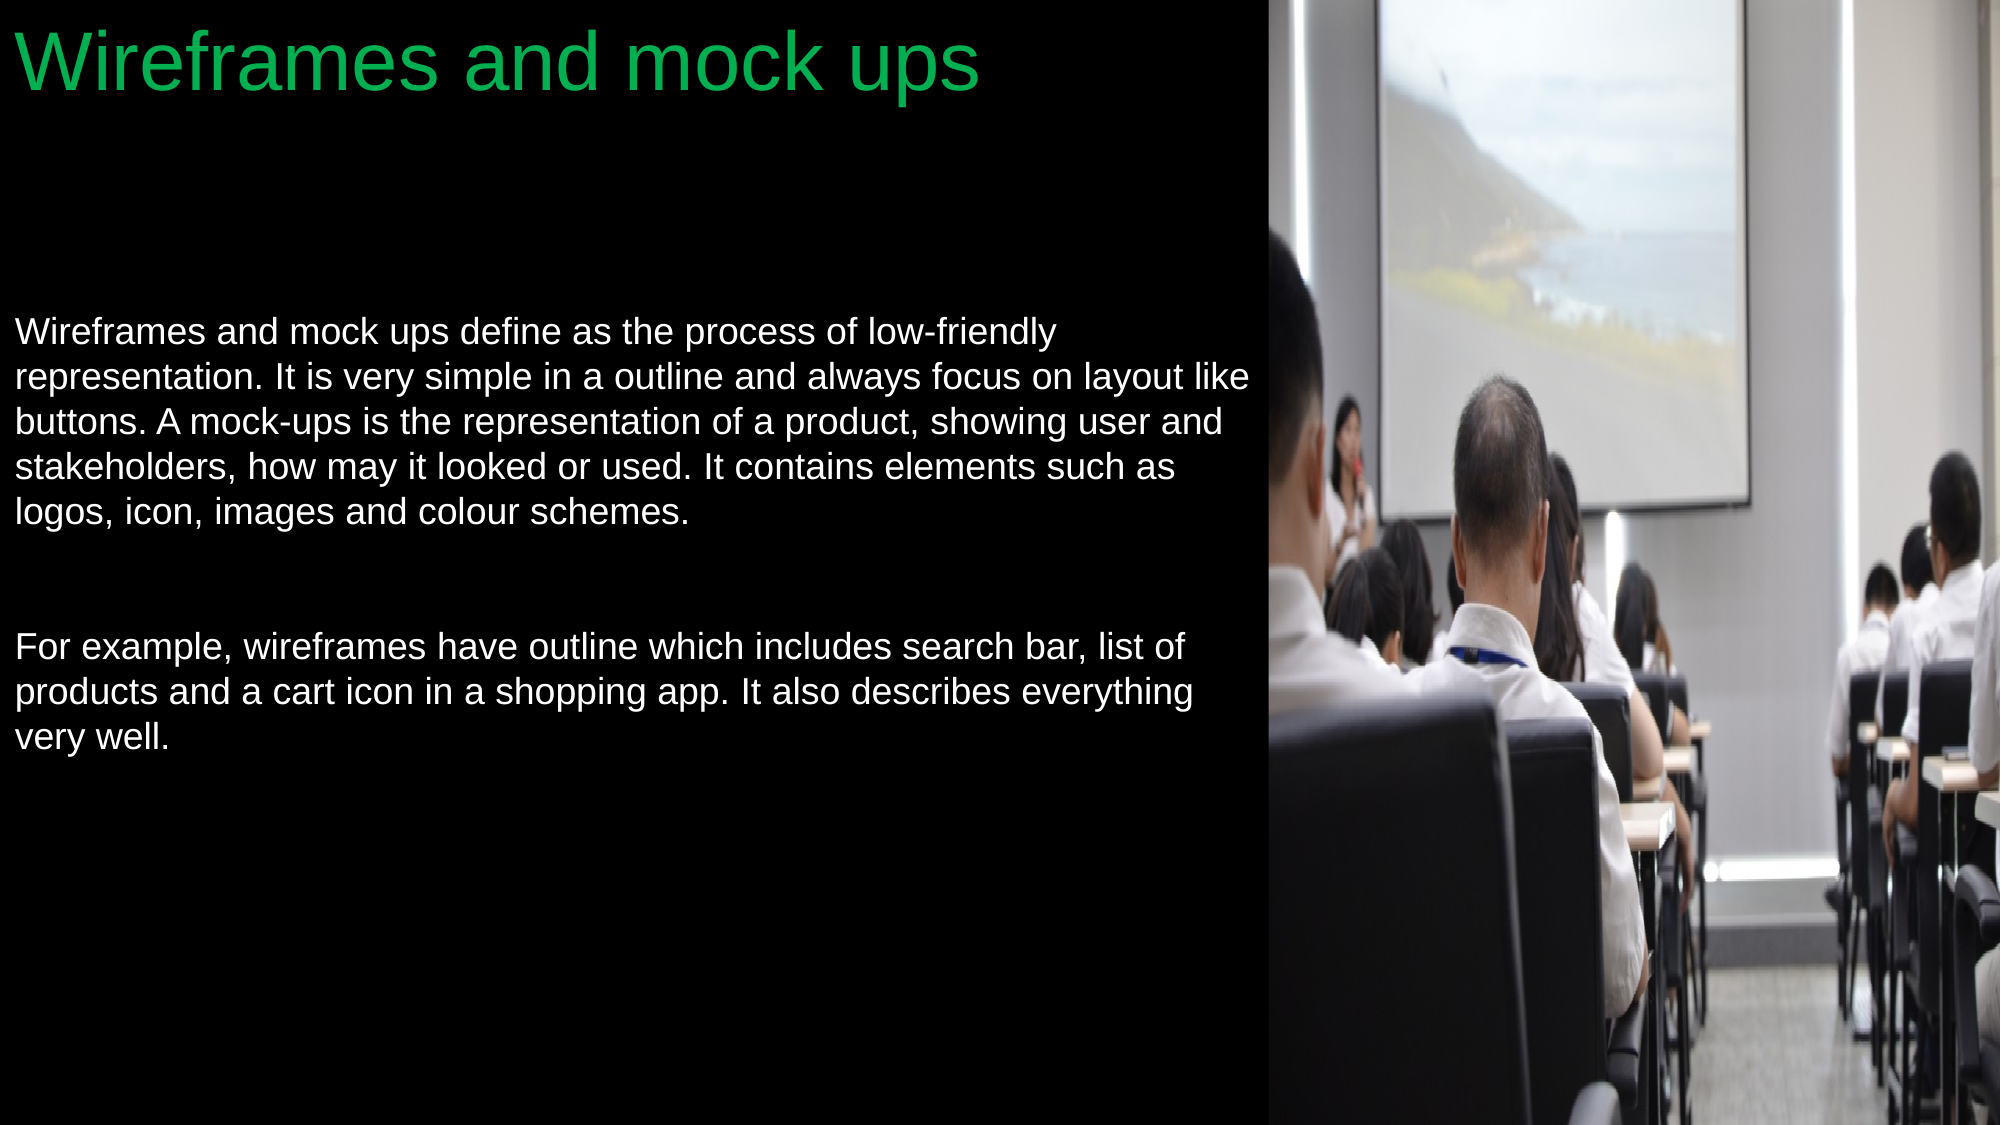

Wireframes and mock ups

Wireframes and mock ups define as the process of low-friendly representation. It is very simple in a outline and always focus on layout like buttons. A mock-ups is the representation of a product, showing user and stakeholders, how may it looked or used. It contains elements such as logos, icon, images and colour schemes.

For example, wireframes have outline which includes search bar, list of products and a cart icon in a shopping app. It also describes everything very well.